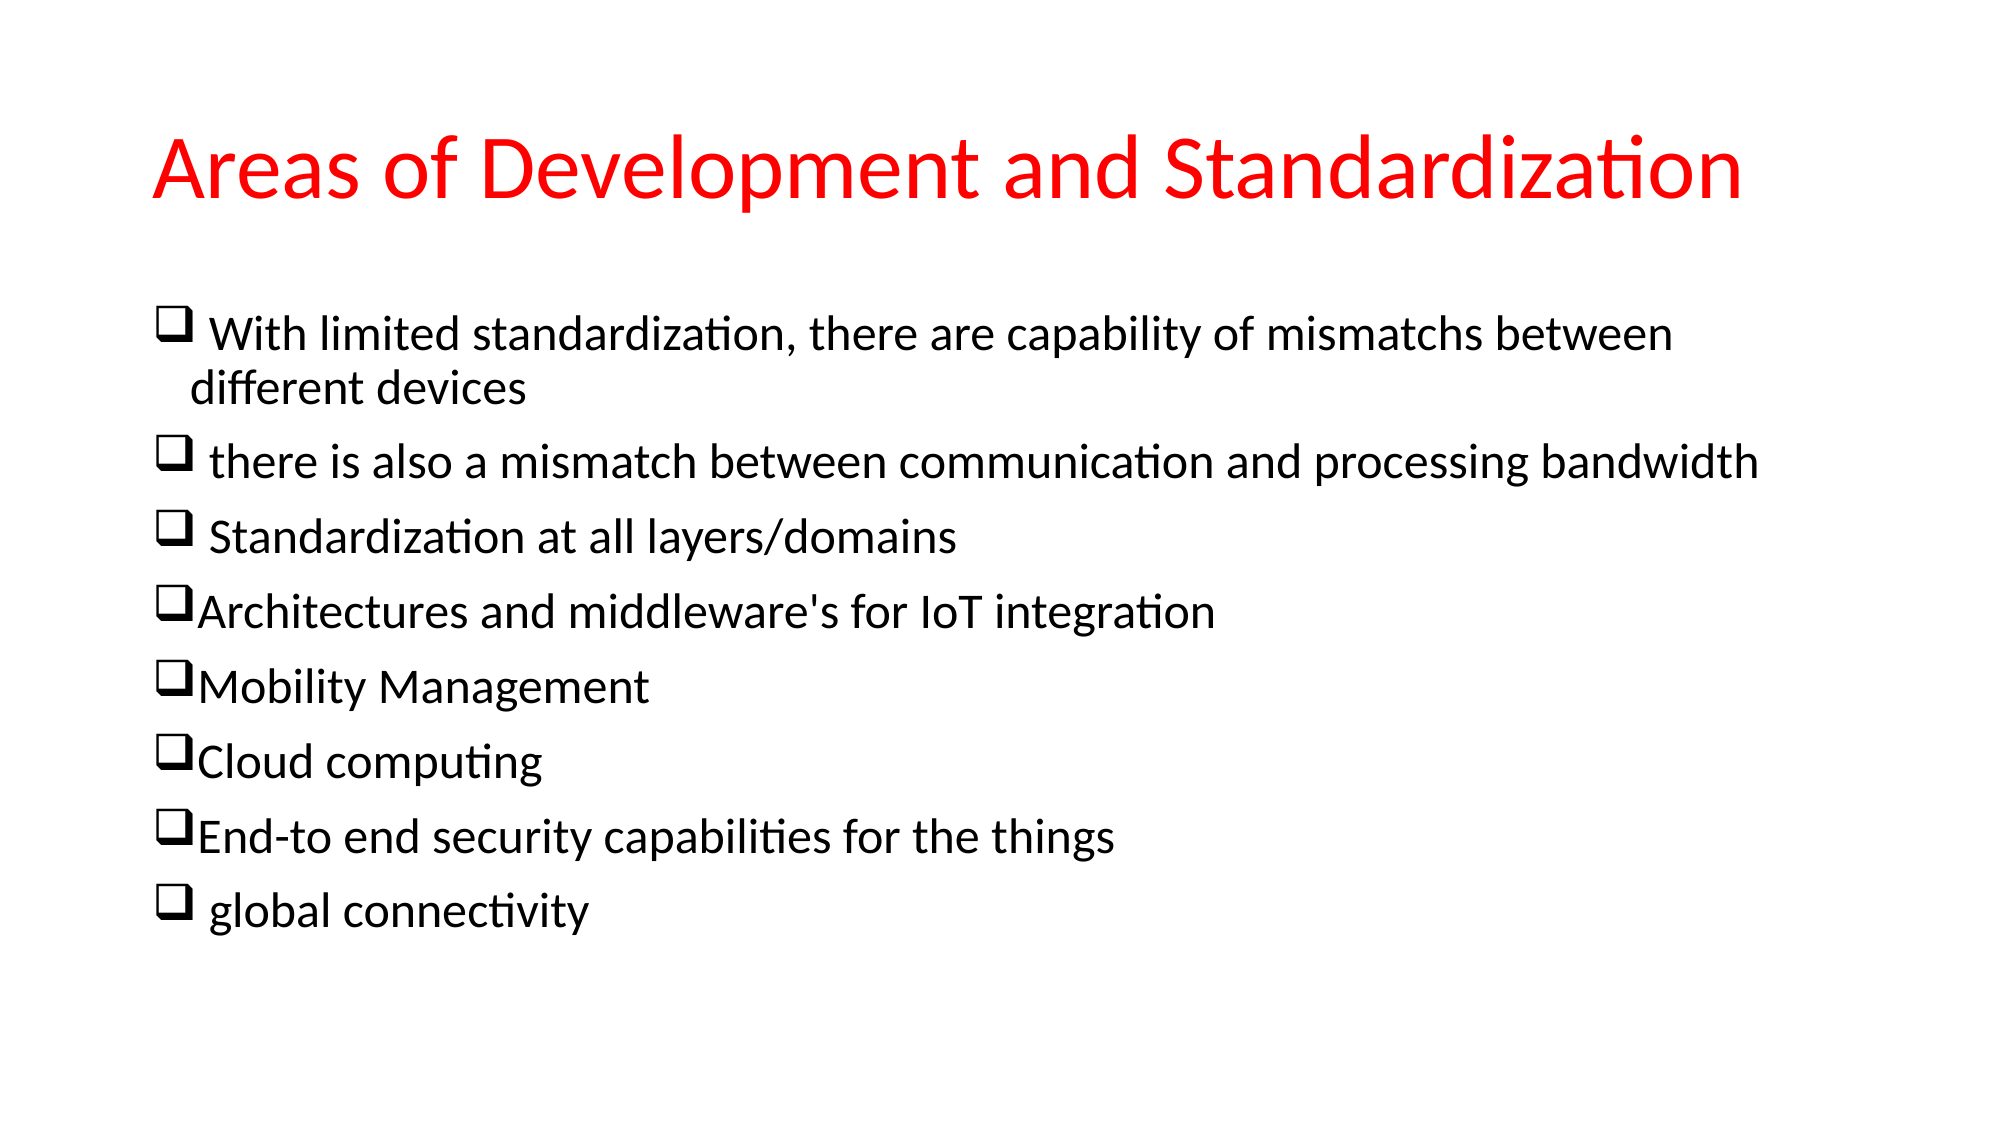

# Areas of Development and Standardization
 With limited standardization, there are capability of mismatchs between different devices
 there is also a mismatch between communication and processing bandwidth
 Standardization at all layers/domains
Architectures and middleware's for IoT integration
Mobility Management
Cloud computing
End-to end security capabilities for the things
 global connectivity